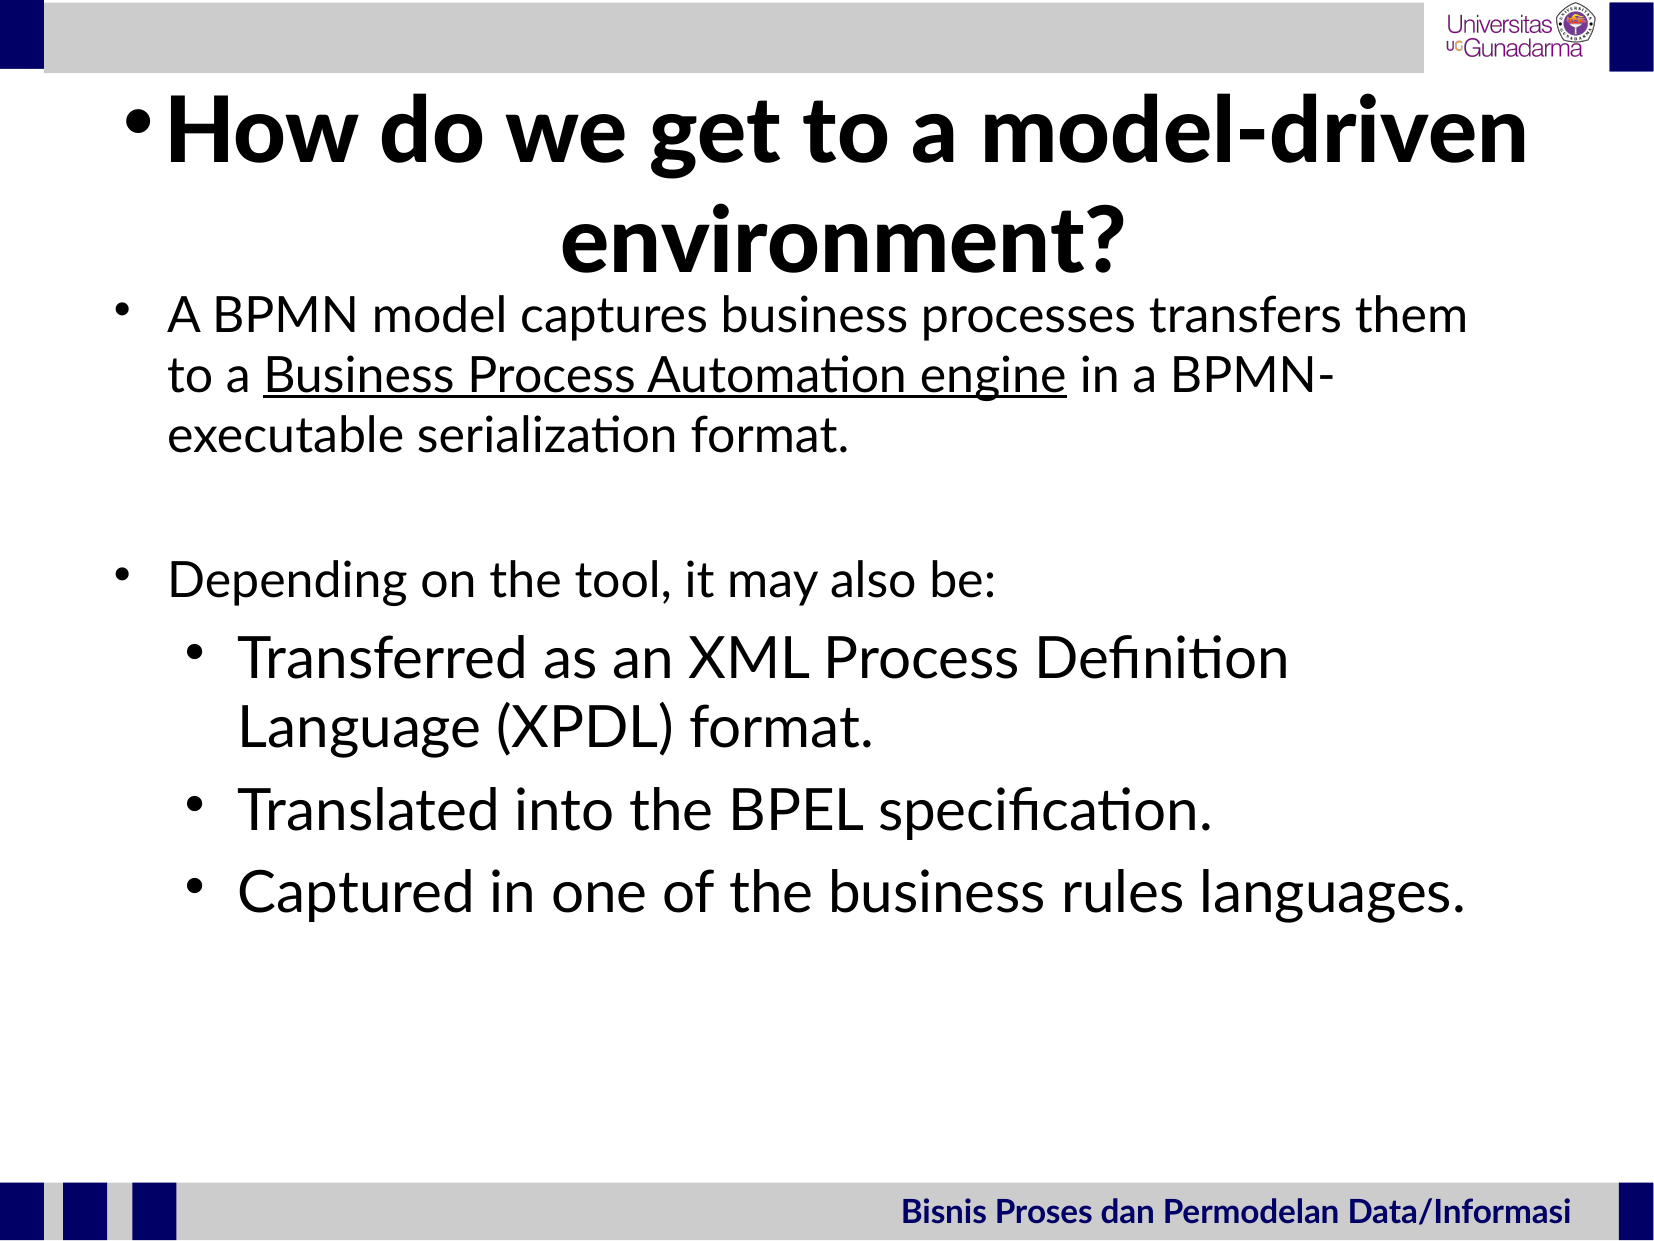

How do we get to a model-driven environment?
A BPMN model captures business processes transfers them to a Business Process Automation engine in a BPMN-executable serialization format.

Depending on the tool, it may also be:
Transferred as an XML Process Definition Language (XPDL) format.
Translated into the BPEL specification.
Captured in one of the business rules languages.